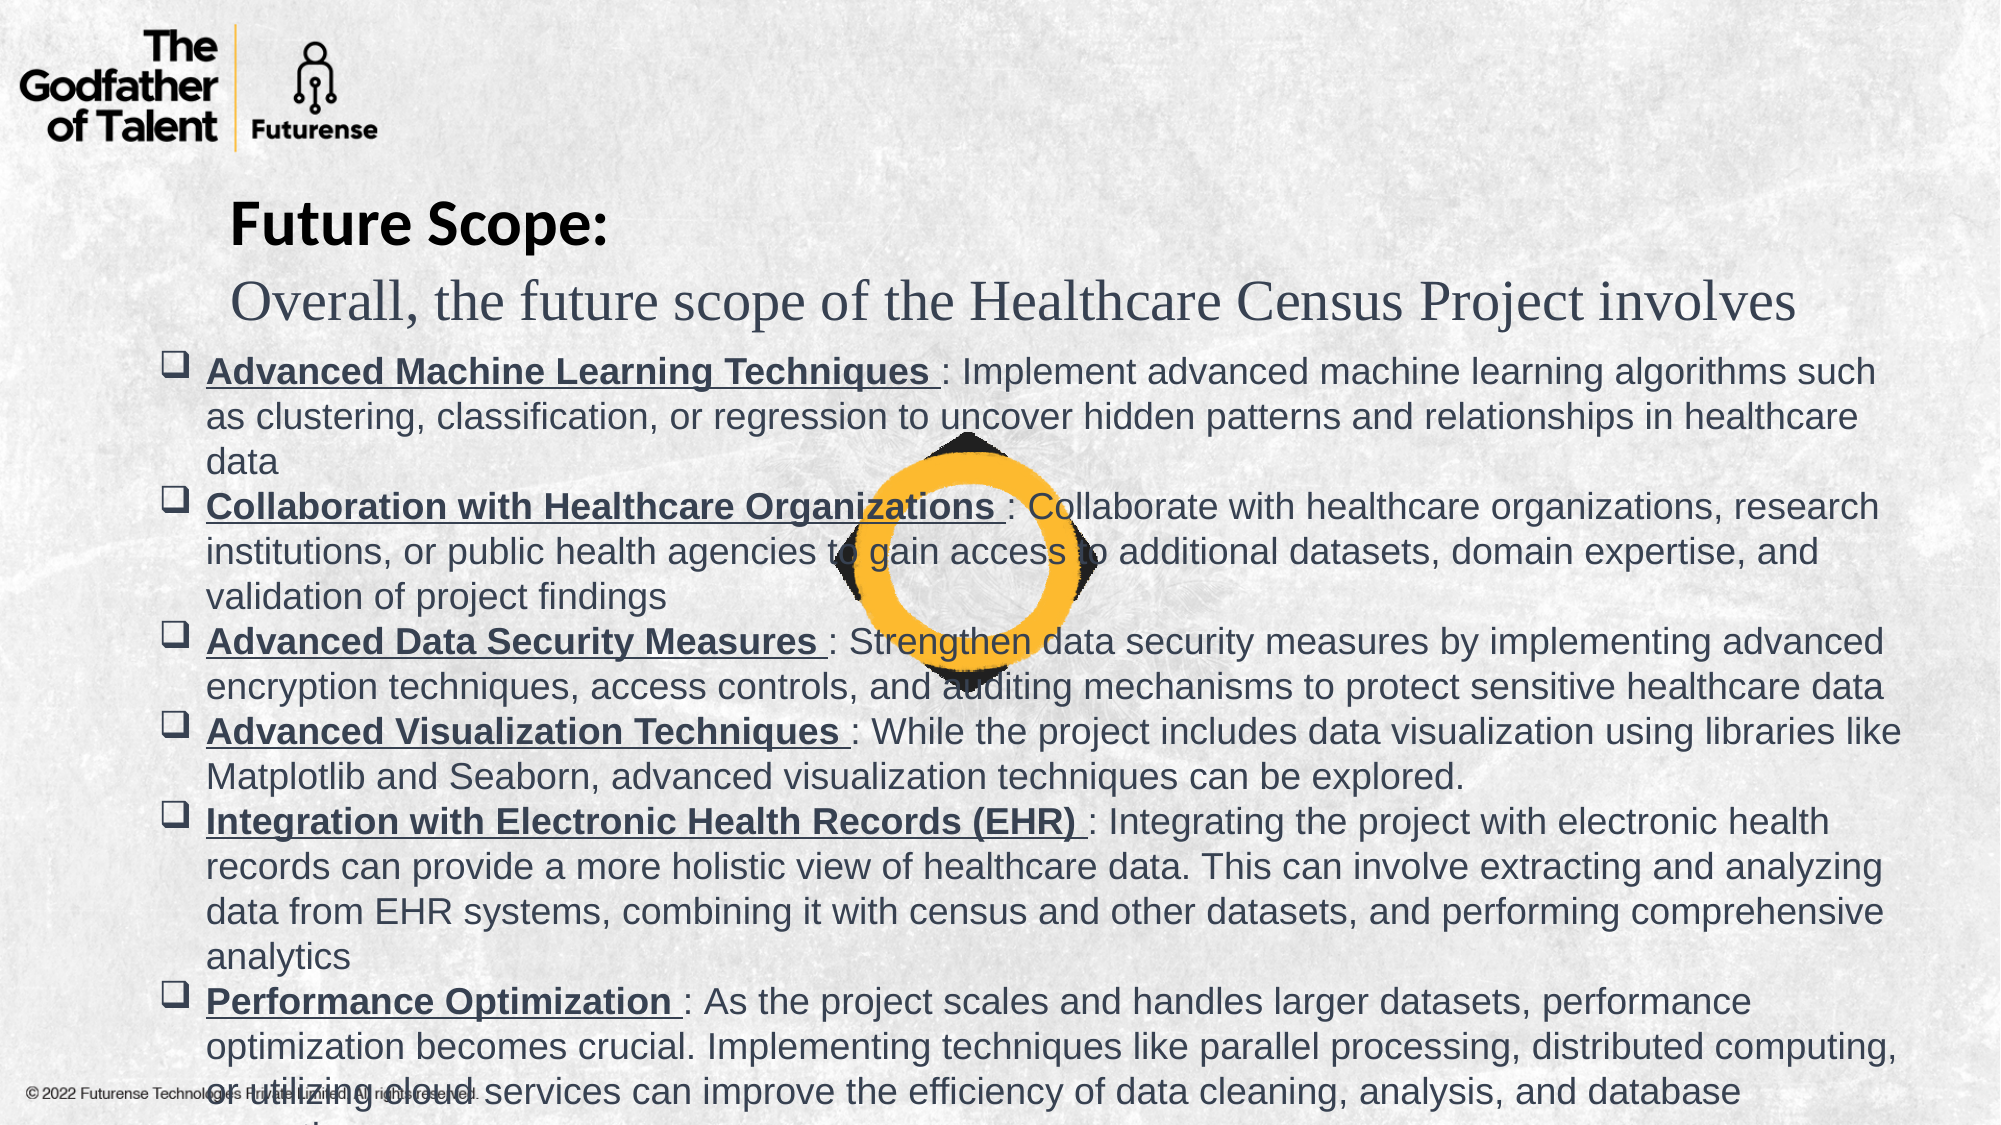

Future Scope:
Overall, the future scope of the Healthcare Census Project involves
Advanced Machine Learning Techniques : Implement advanced machine learning algorithms such as clustering, classification, or regression to uncover hidden patterns and relationships in healthcare data
Collaboration with Healthcare Organizations : Collaborate with healthcare organizations, research institutions, or public health agencies to gain access to additional datasets, domain expertise, and validation of project findings
Advanced Data Security Measures : Strengthen data security measures by implementing advanced encryption techniques, access controls, and auditing mechanisms to protect sensitive healthcare data
Advanced Visualization Techniques : While the project includes data visualization using libraries like Matplotlib and Seaborn, advanced visualization techniques can be explored.
Integration with Electronic Health Records (EHR) : Integrating the project with electronic health records can provide a more holistic view of healthcare data. This can involve extracting and analyzing data from EHR systems, combining it with census and other datasets, and performing comprehensive analytics
Performance Optimization : As the project scales and handles larger datasets, performance optimization becomes crucial. Implementing techniques like parallel processing, distributed computing, or utilizing cloud services can improve the efficiency of data cleaning, analysis, and database operations